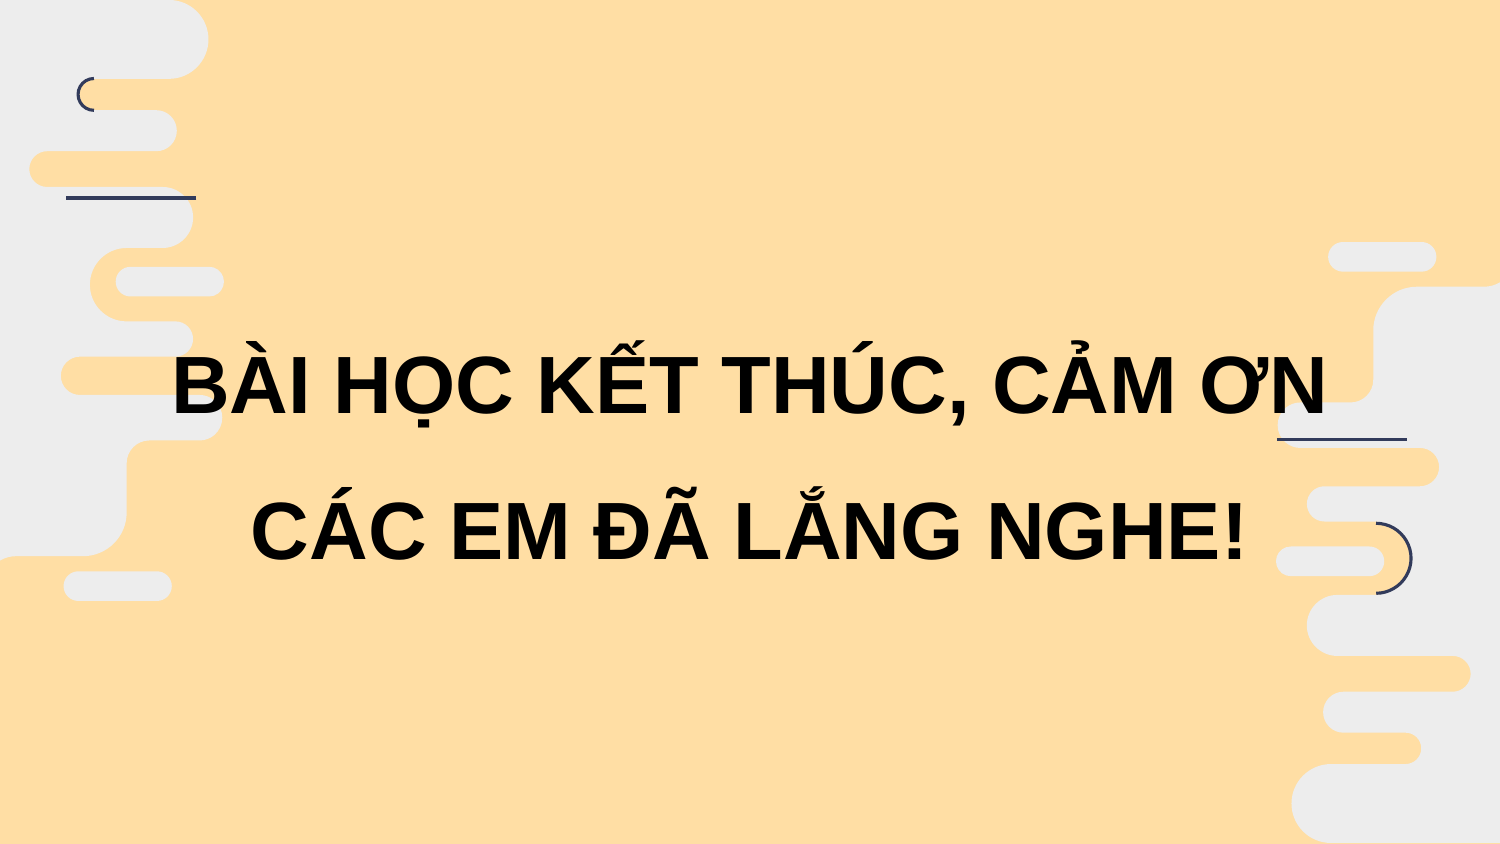

BÀI HỌC KẾT THÚC, CẢM ƠN CÁC EM ĐÃ LẮNG NGHE!